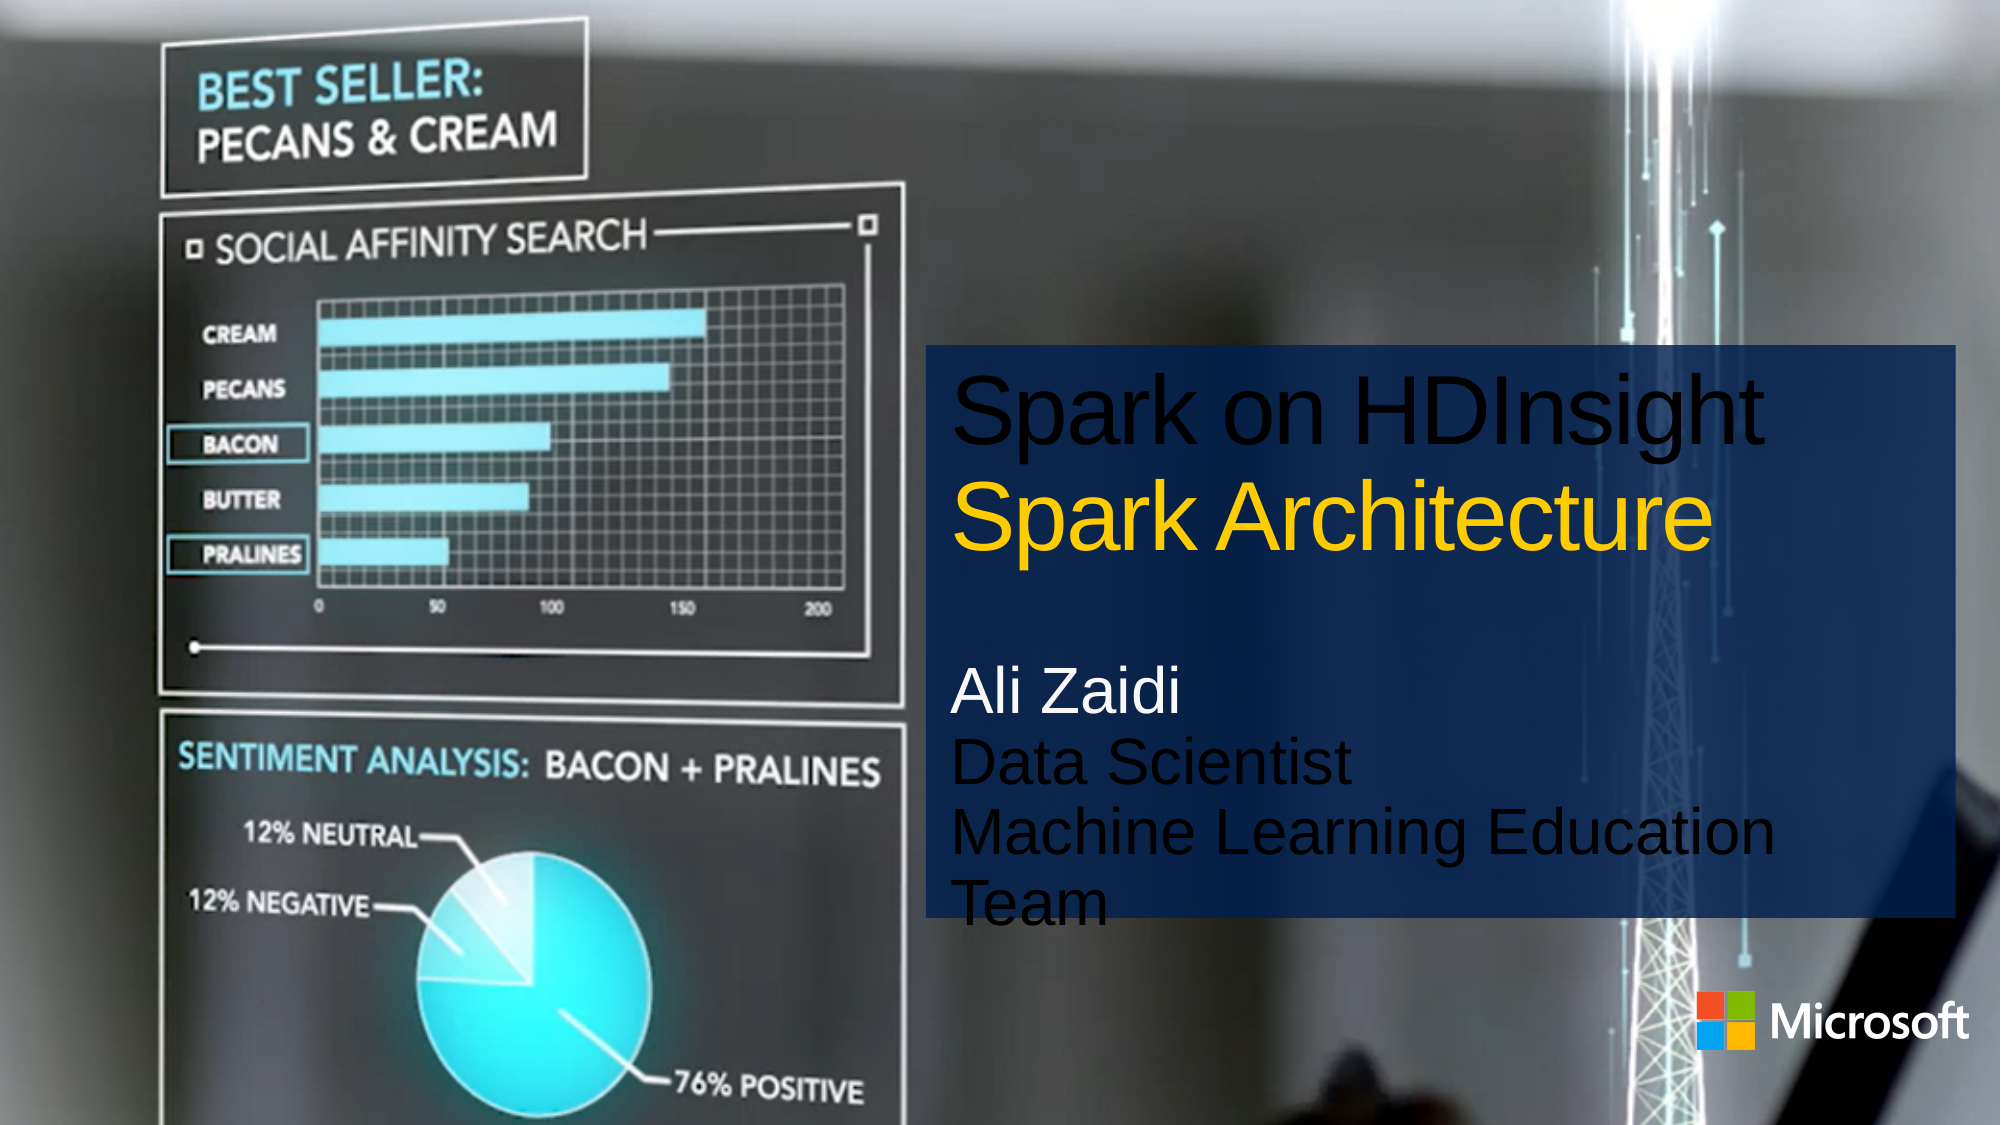

# Spark on HDInsight Spark Architecture
Ali Zaidi
Data Scientist
Machine Learning Education Team